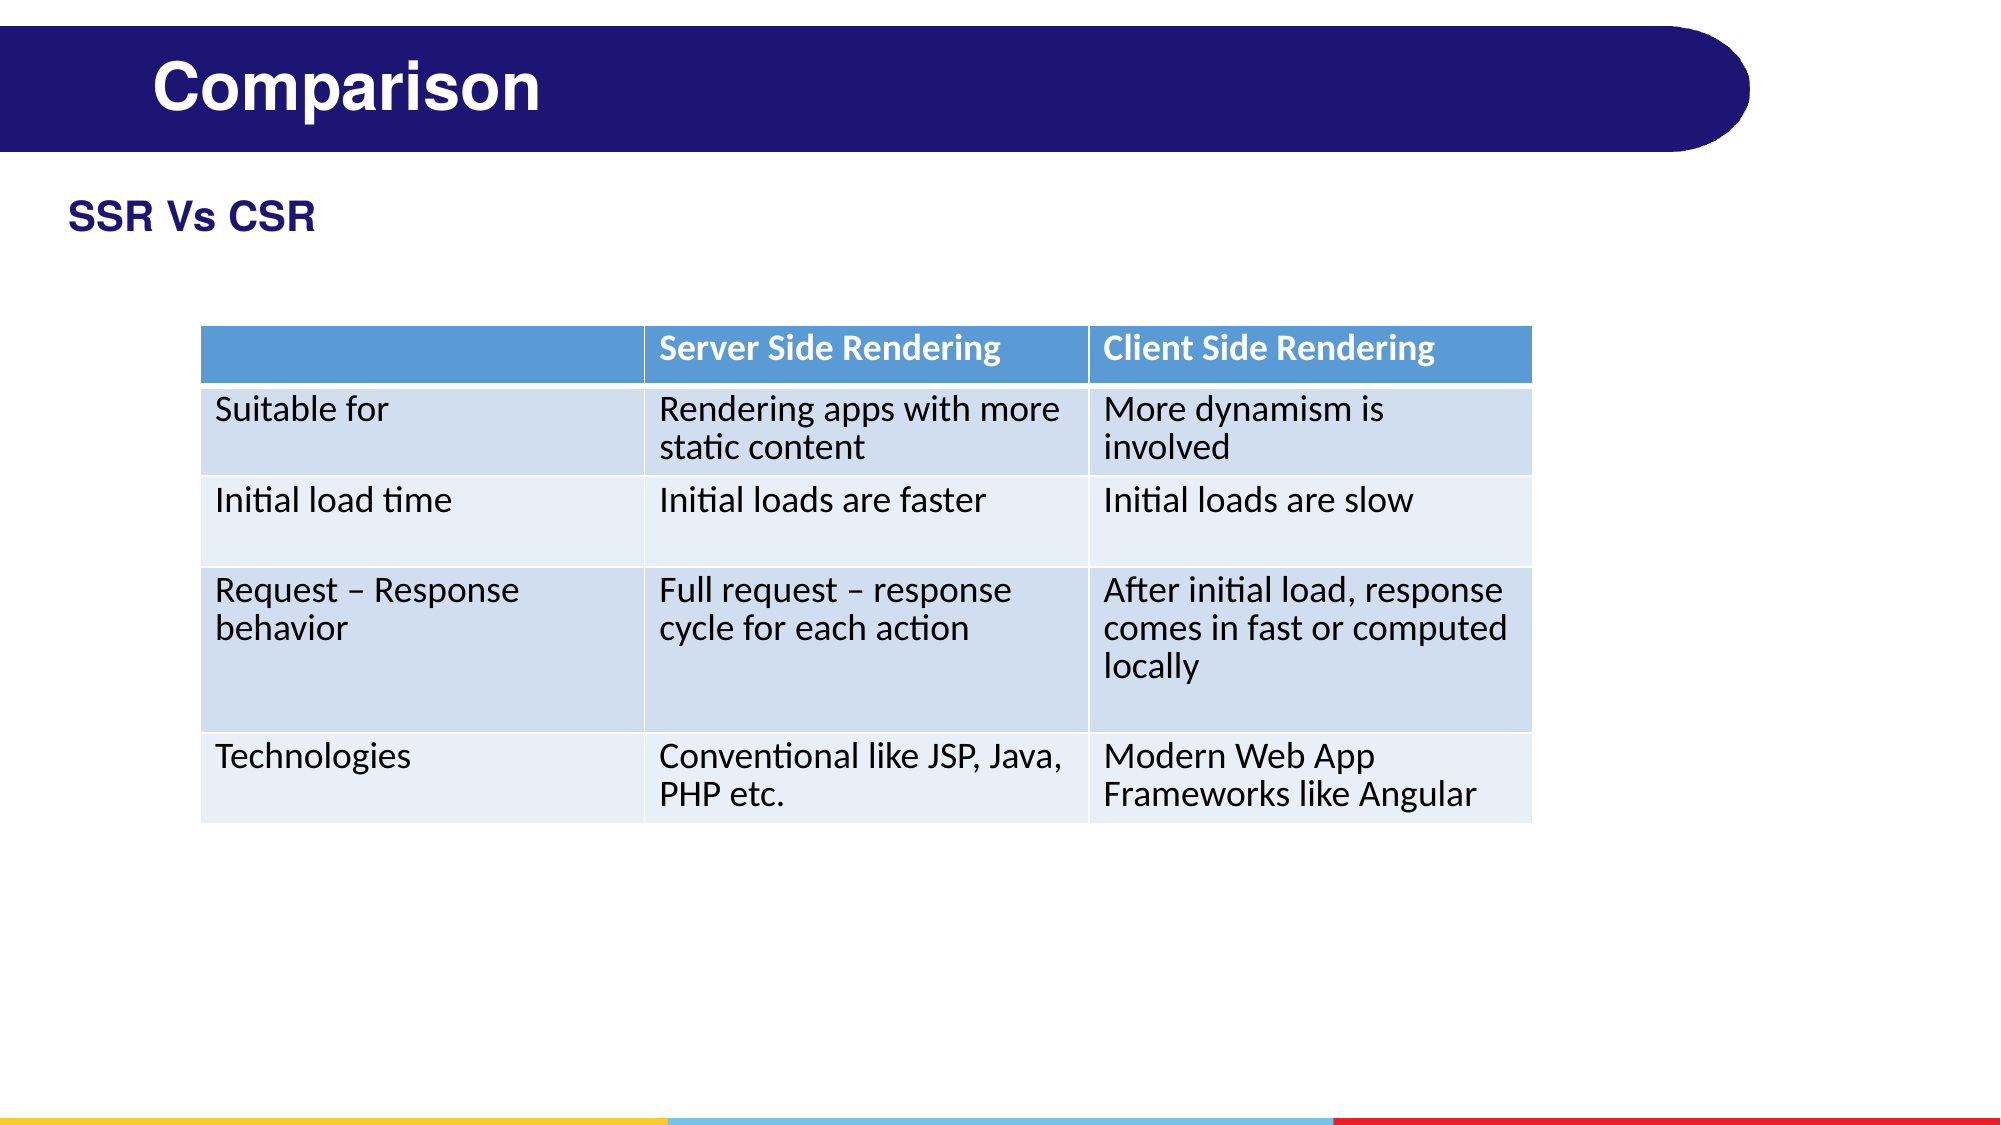

# Comparison
SSR Vs CSR

|  | Server Side Rendering | Client Side Rendering |
| --- | --- | --- |
| Suitable for | Rendering apps with more static content | More dynamism is involved |
| Initial load time | Initial loads are faster | Initial loads are slow |
| Request – Response behavior | Full request – response cycle for each action | After initial load, response comes in fast or computed locally |
| Technologies | Conventional like JSP, Java, PHP etc. | Modern Web App Frameworks like Angular |